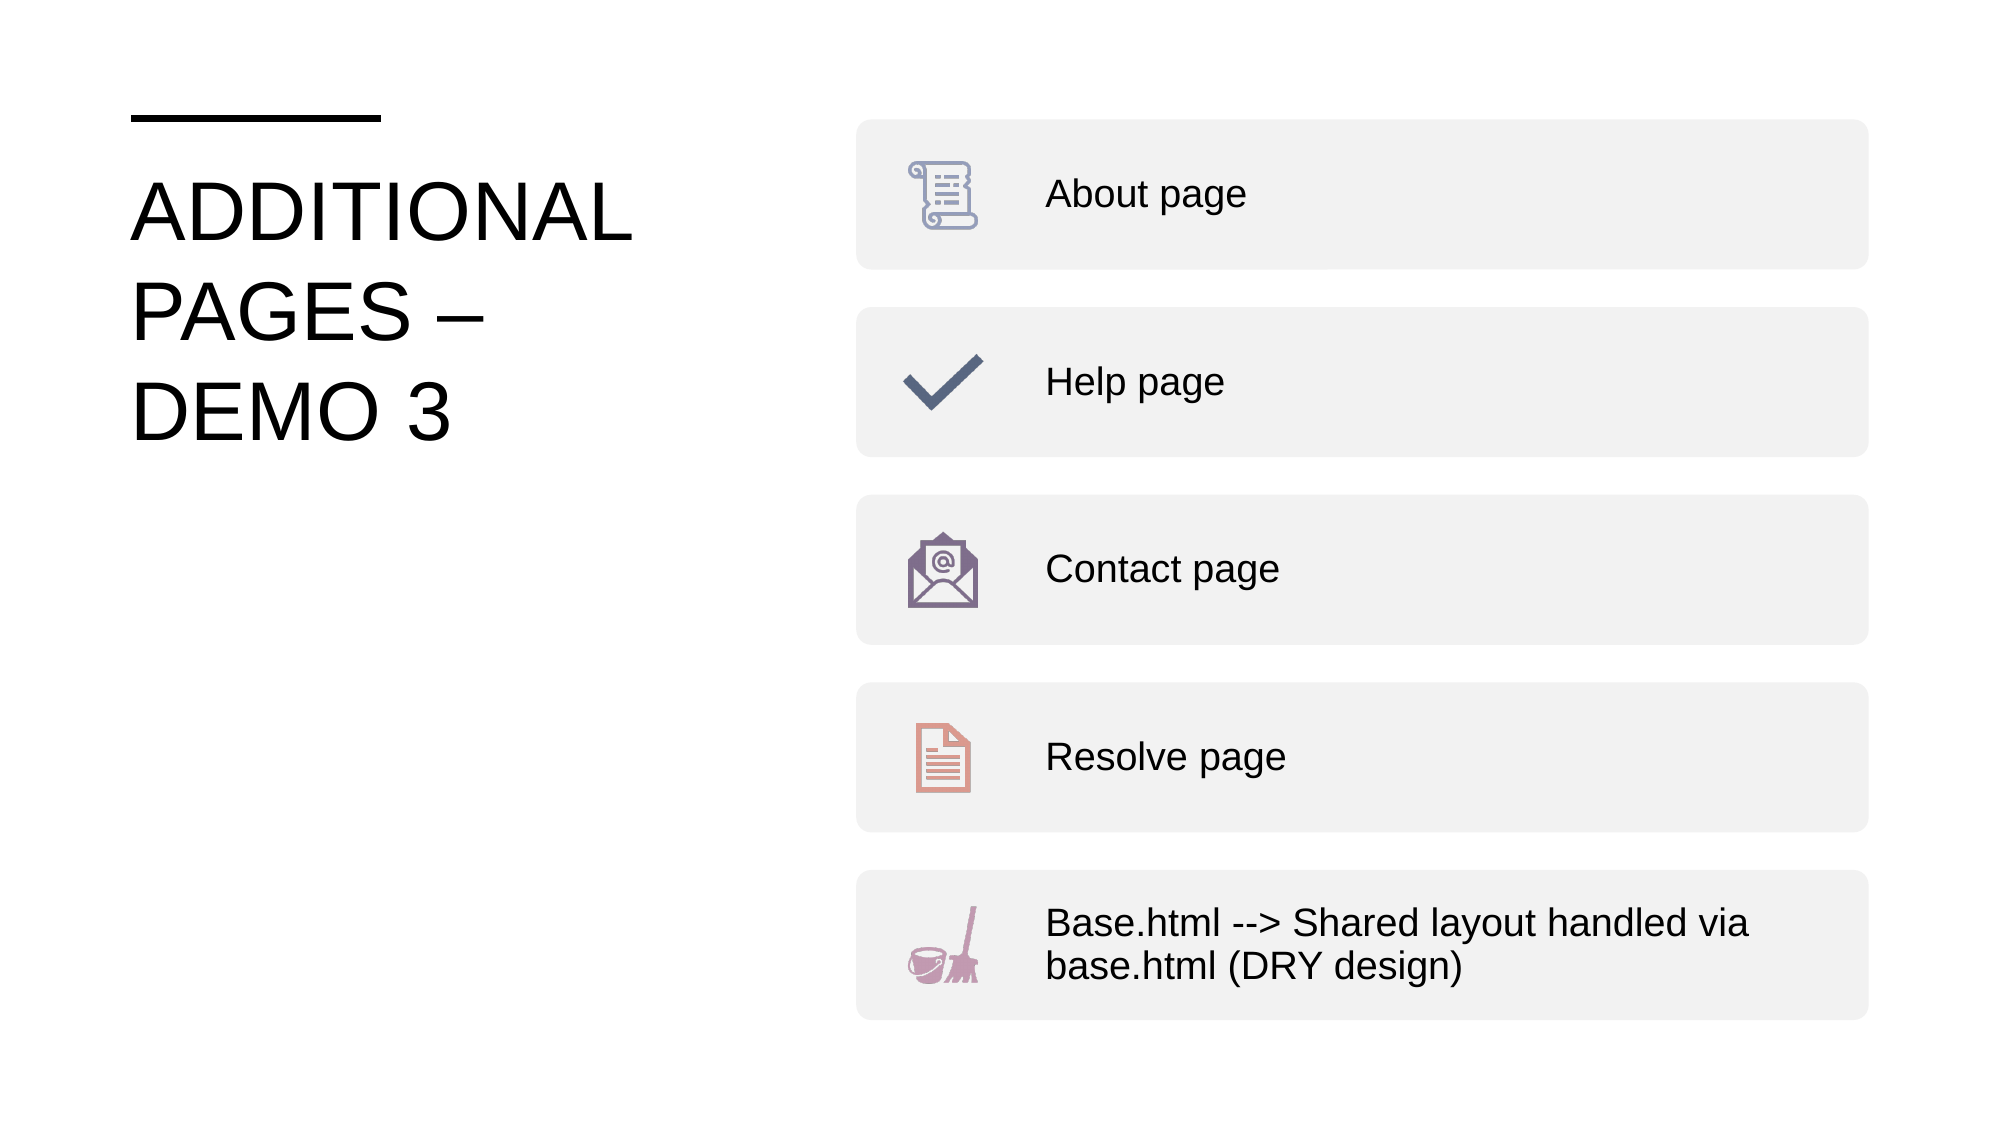

About page
Help page
Contact page
Resolve page
Base.html --> Shared layout handled via base.html (DRY design)
# Additional Pages – DEMO 3